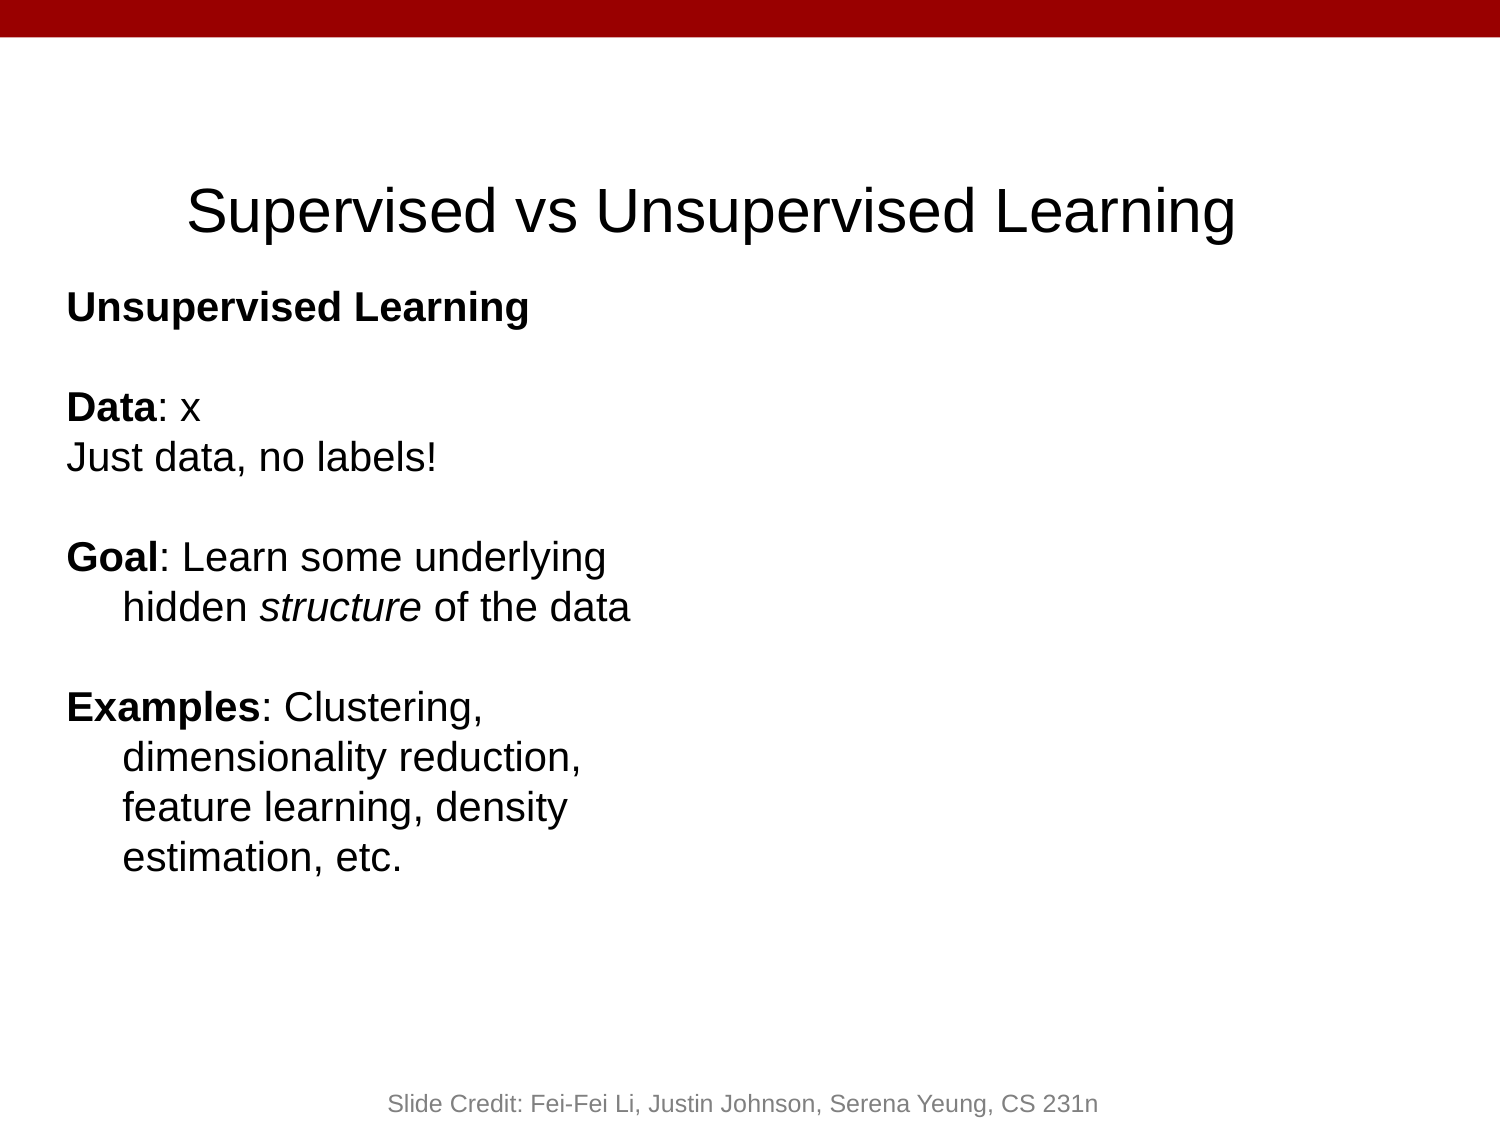

# Supervised vs Unsupervised Learning
Unsupervised Learning

Data: x
Just data, no labels!

Goal: Learn some underlying hidden structure of the data

Examples: Clustering, dimensionality reduction, feature learning, density estimation, etc.
Slide Credit: Fei-Fei Li, Justin Johnson, Serena Yeung, CS 231n